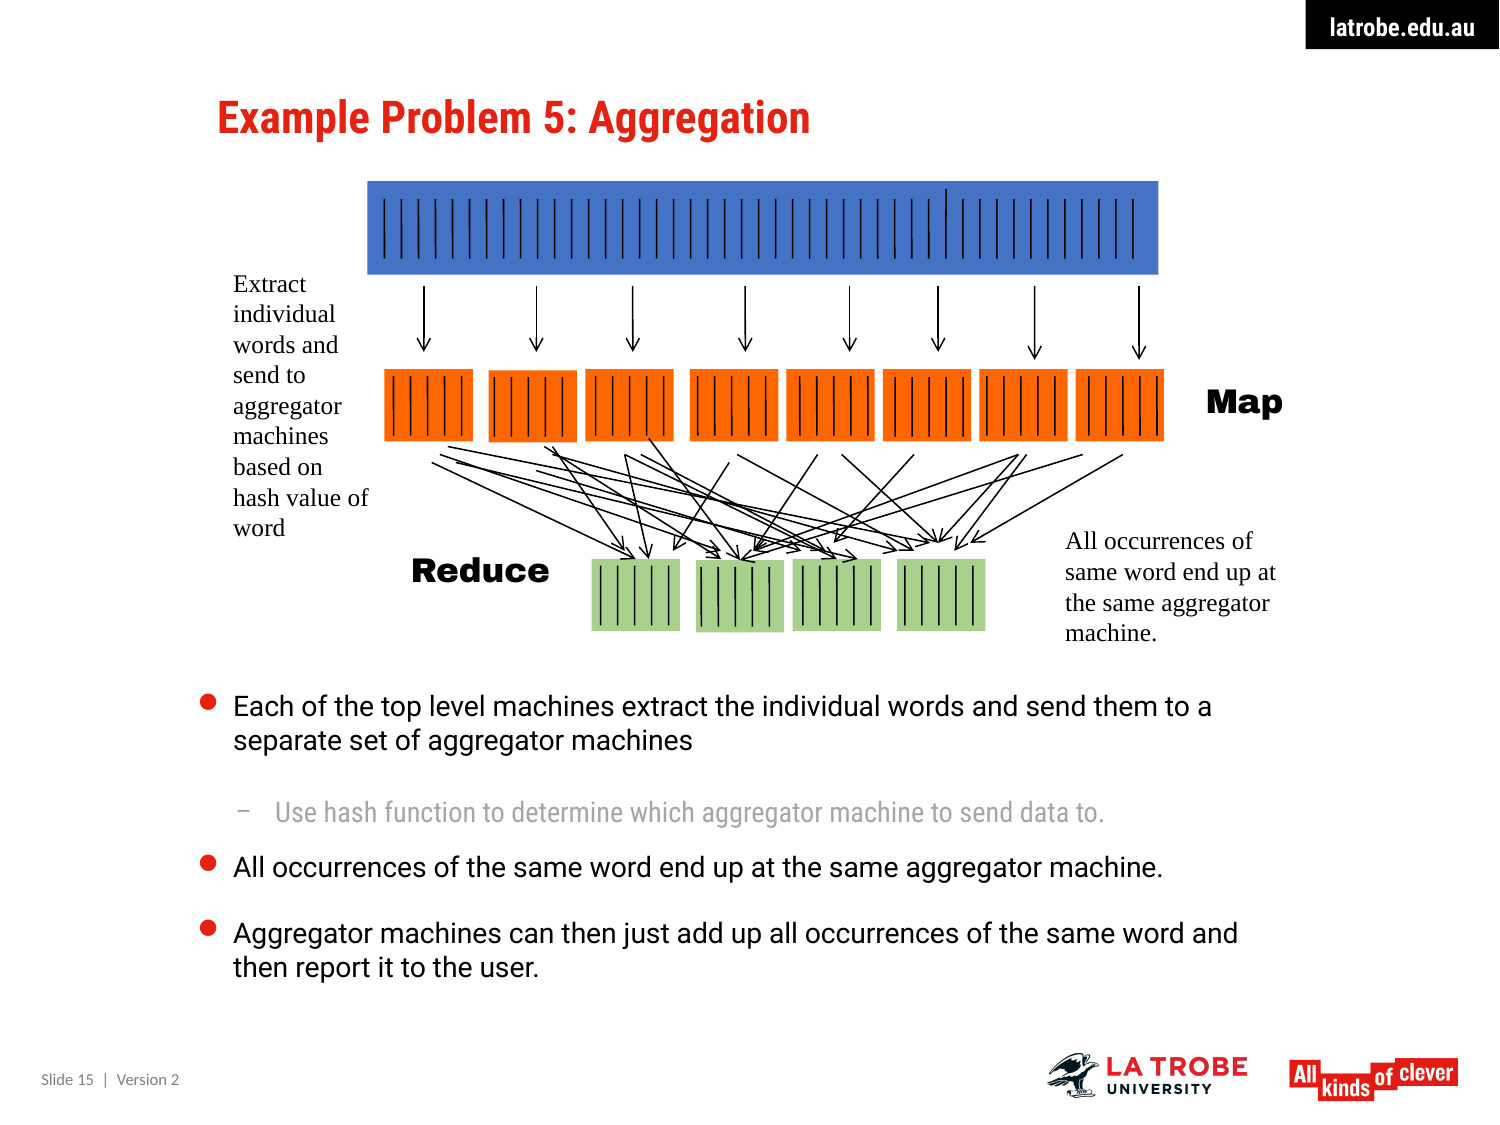

# Example Problem 5: Aggregation

Extract individual words and send to aggregator machines based on hash value of word

Map

Reduce

All occurrences of same word end up at the same aggregator machine.
Each of the top level machines extract the individual words and send them to a separate set of aggregator machines
Use hash function to determine which aggregator machine to send data to.
All occurrences of the same word end up at the same aggregator machine.
Aggregator machines can then just add up all occurrences of the same word and then report it to the user.